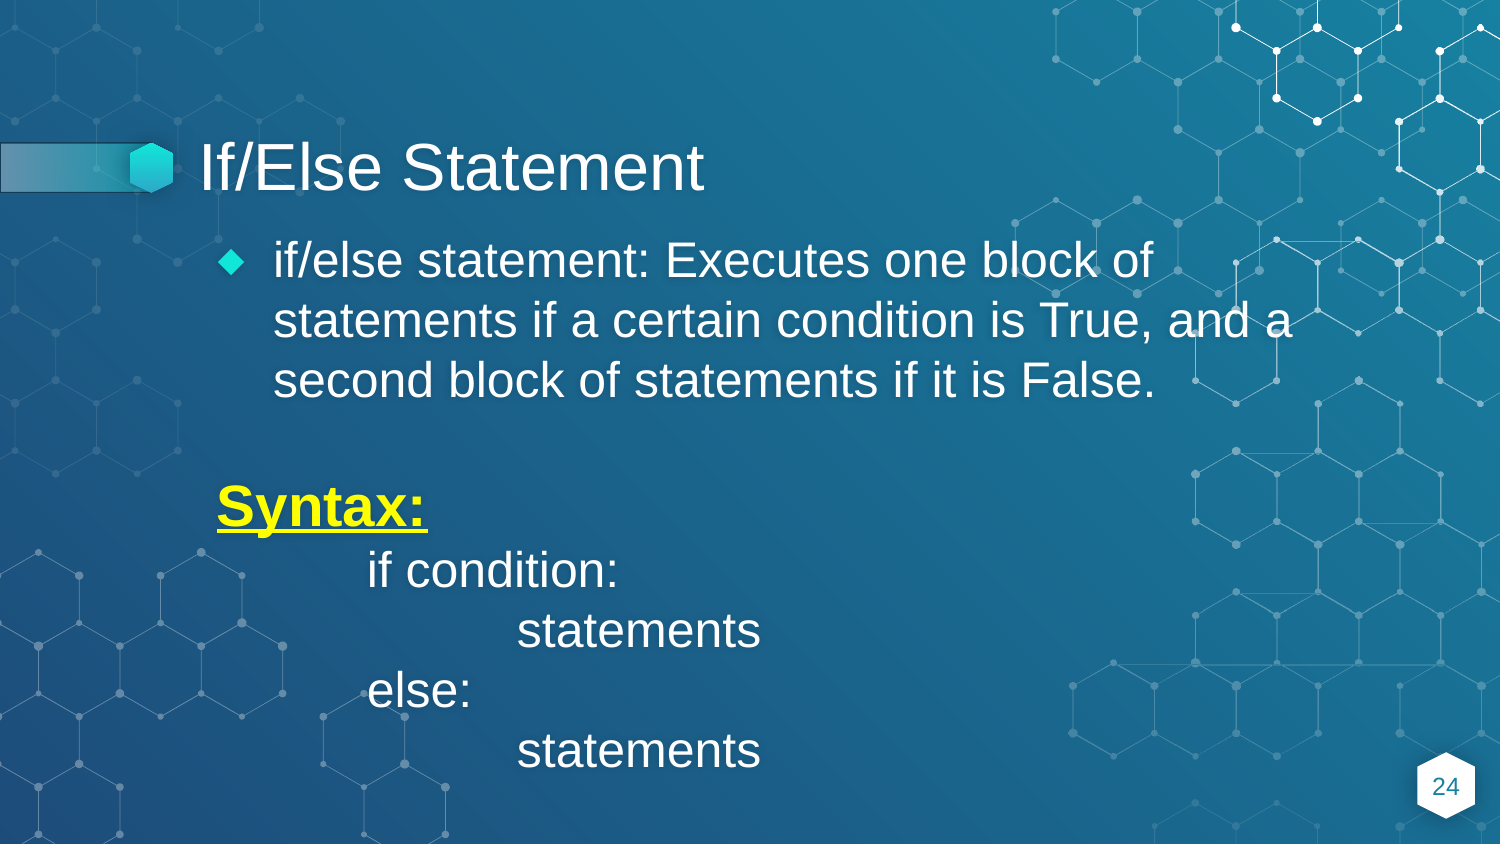

# If/Else Statement
if/else statement: Executes one block of statements if a certain condition is True, and a second block of statements if it is False.

Syntax:
	if condition:
		statements
	else:
		statements
24